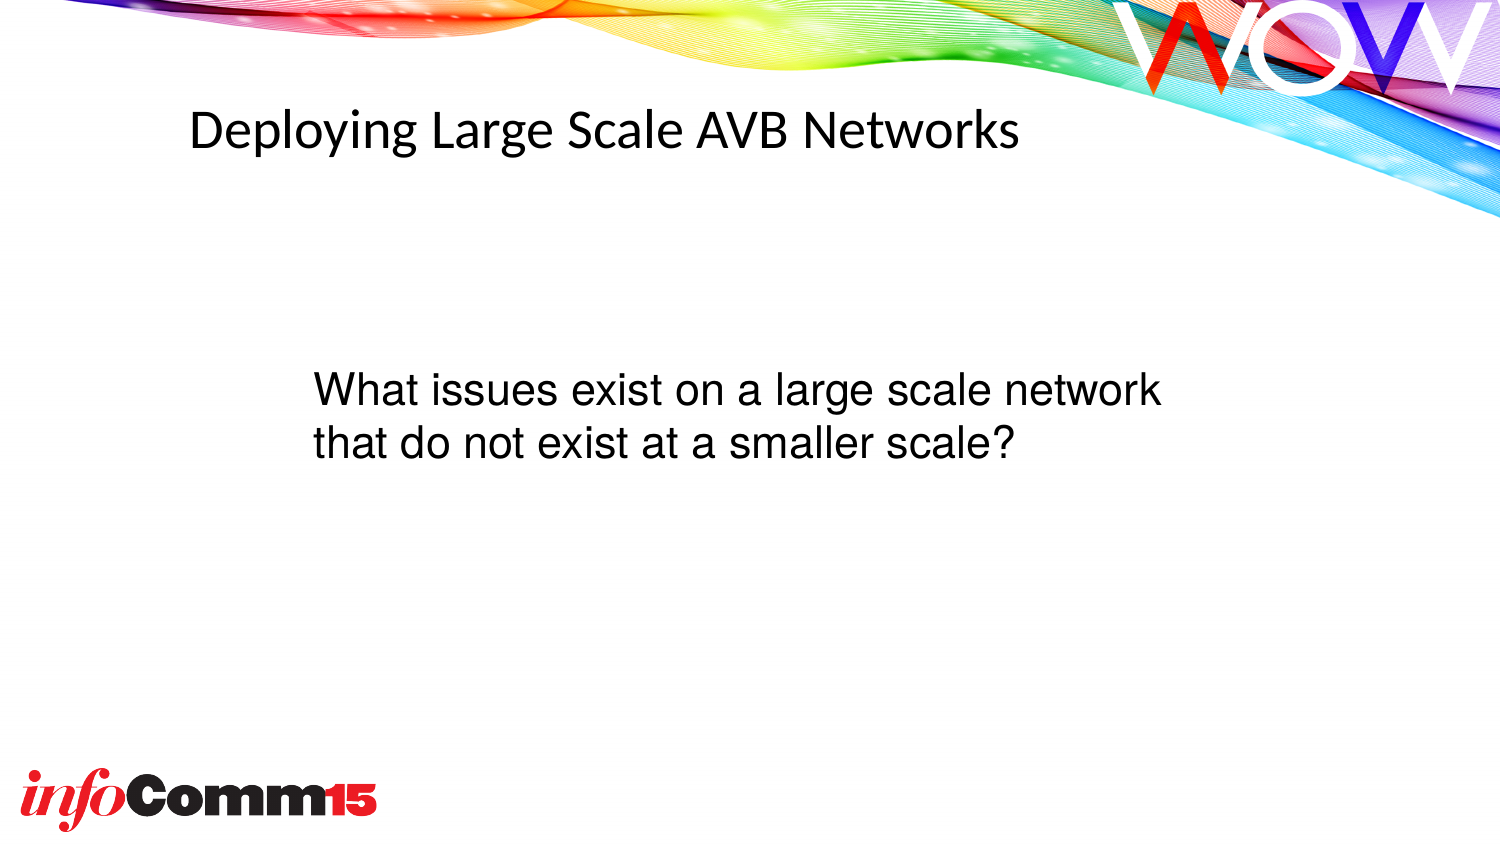

# Deploying Large Scale AVB Networks
What issues exist on a large scale network
that do not exist at a smaller scale?